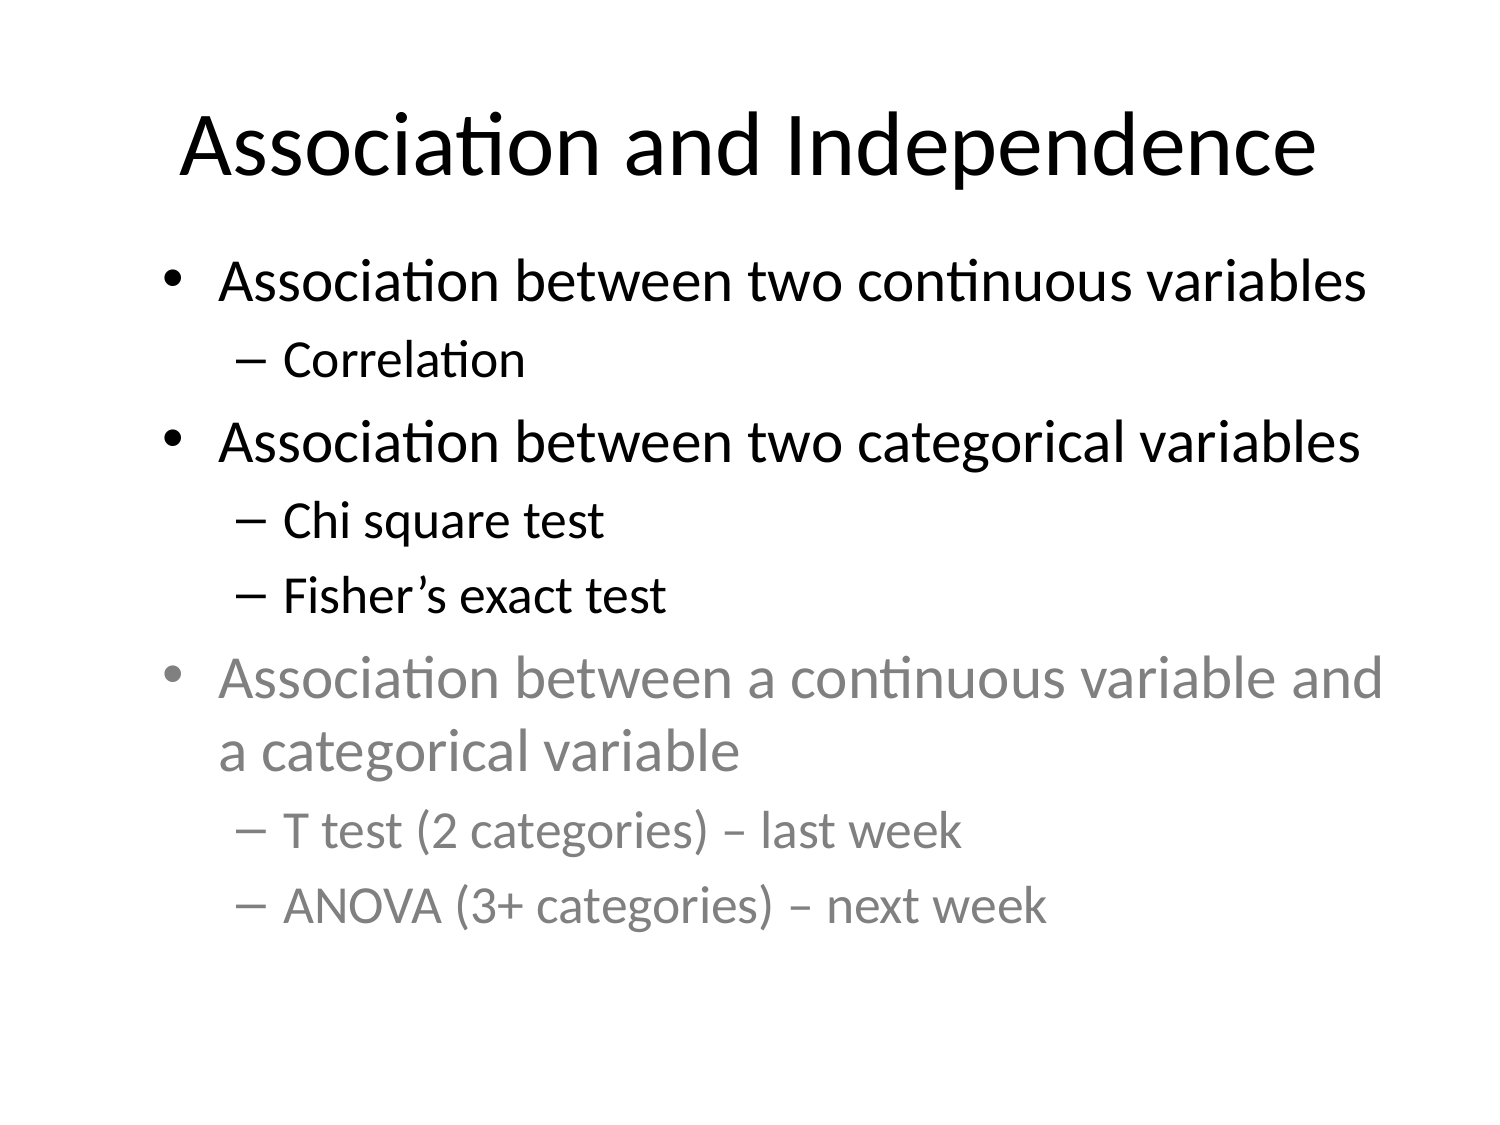

# Association and Independence
Association between two continuous variables
Correlation
Association between two categorical variables
Chi square test
Fisher’s exact test
Association between a continuous variable and a categorical variable
T test (2 categories) – last week
ANOVA (3+ categories) – next week